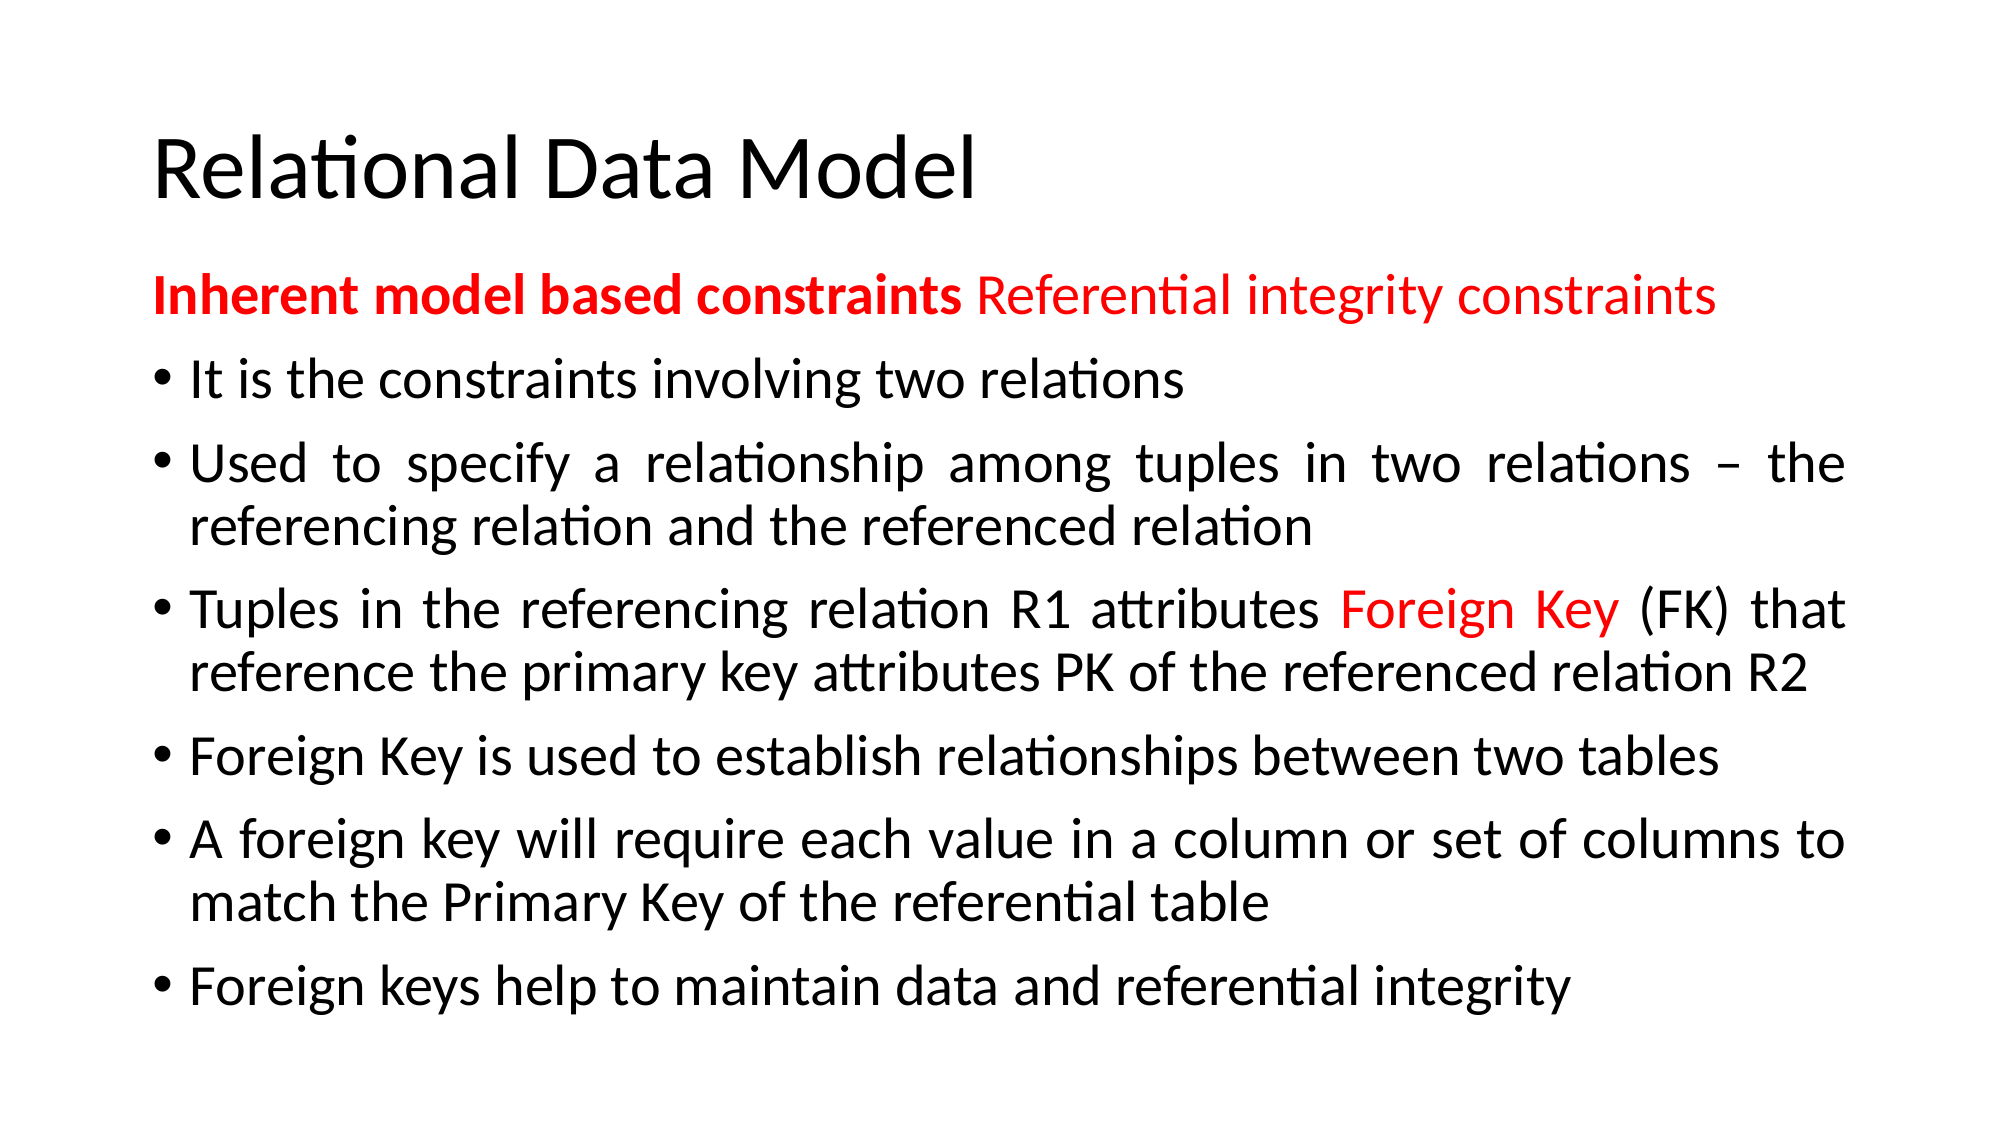

# Relational Data Model
Inherent model based constraints Referential integrity constraints
It is the constraints involving two relations
Used to specify a relationship among tuples in two relations – the referencing relation and the referenced relation
Tuples in the referencing relation R1 attributes Foreign Key (FK) that reference the primary key attributes PK of the referenced relation R2
Foreign Key is used to establish relationships between two tables
A foreign key will require each value in a column or set of columns to match the Primary Key of the referential table
Foreign keys help to maintain data and referential integrity